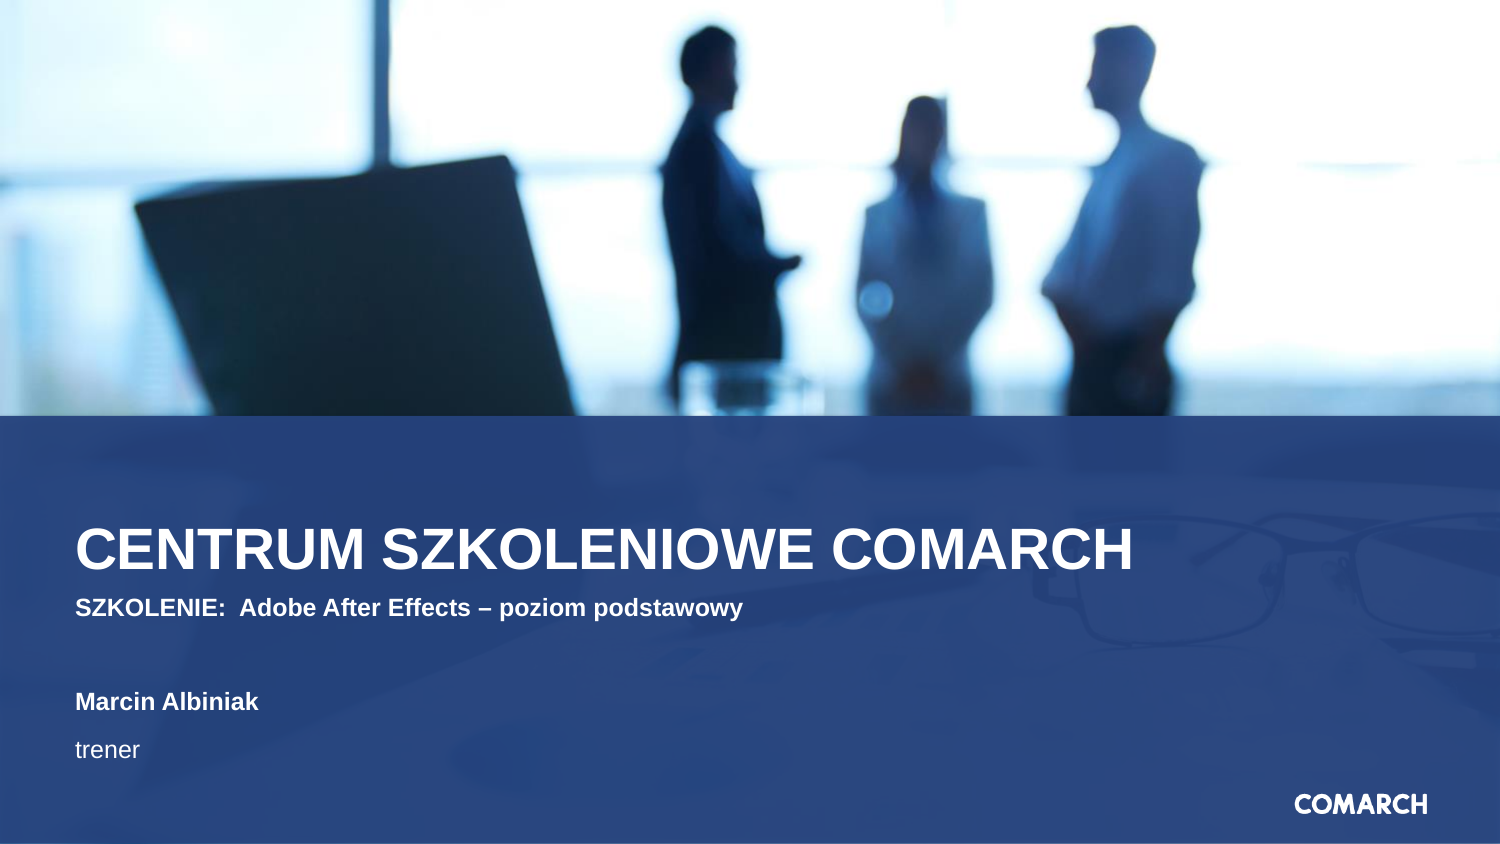

# CENTRUM SZKOLENIOWE COMARCH
SZKOLENIE:  Adobe After Effects – poziom podstawowy
Marcin Albiniak
trener